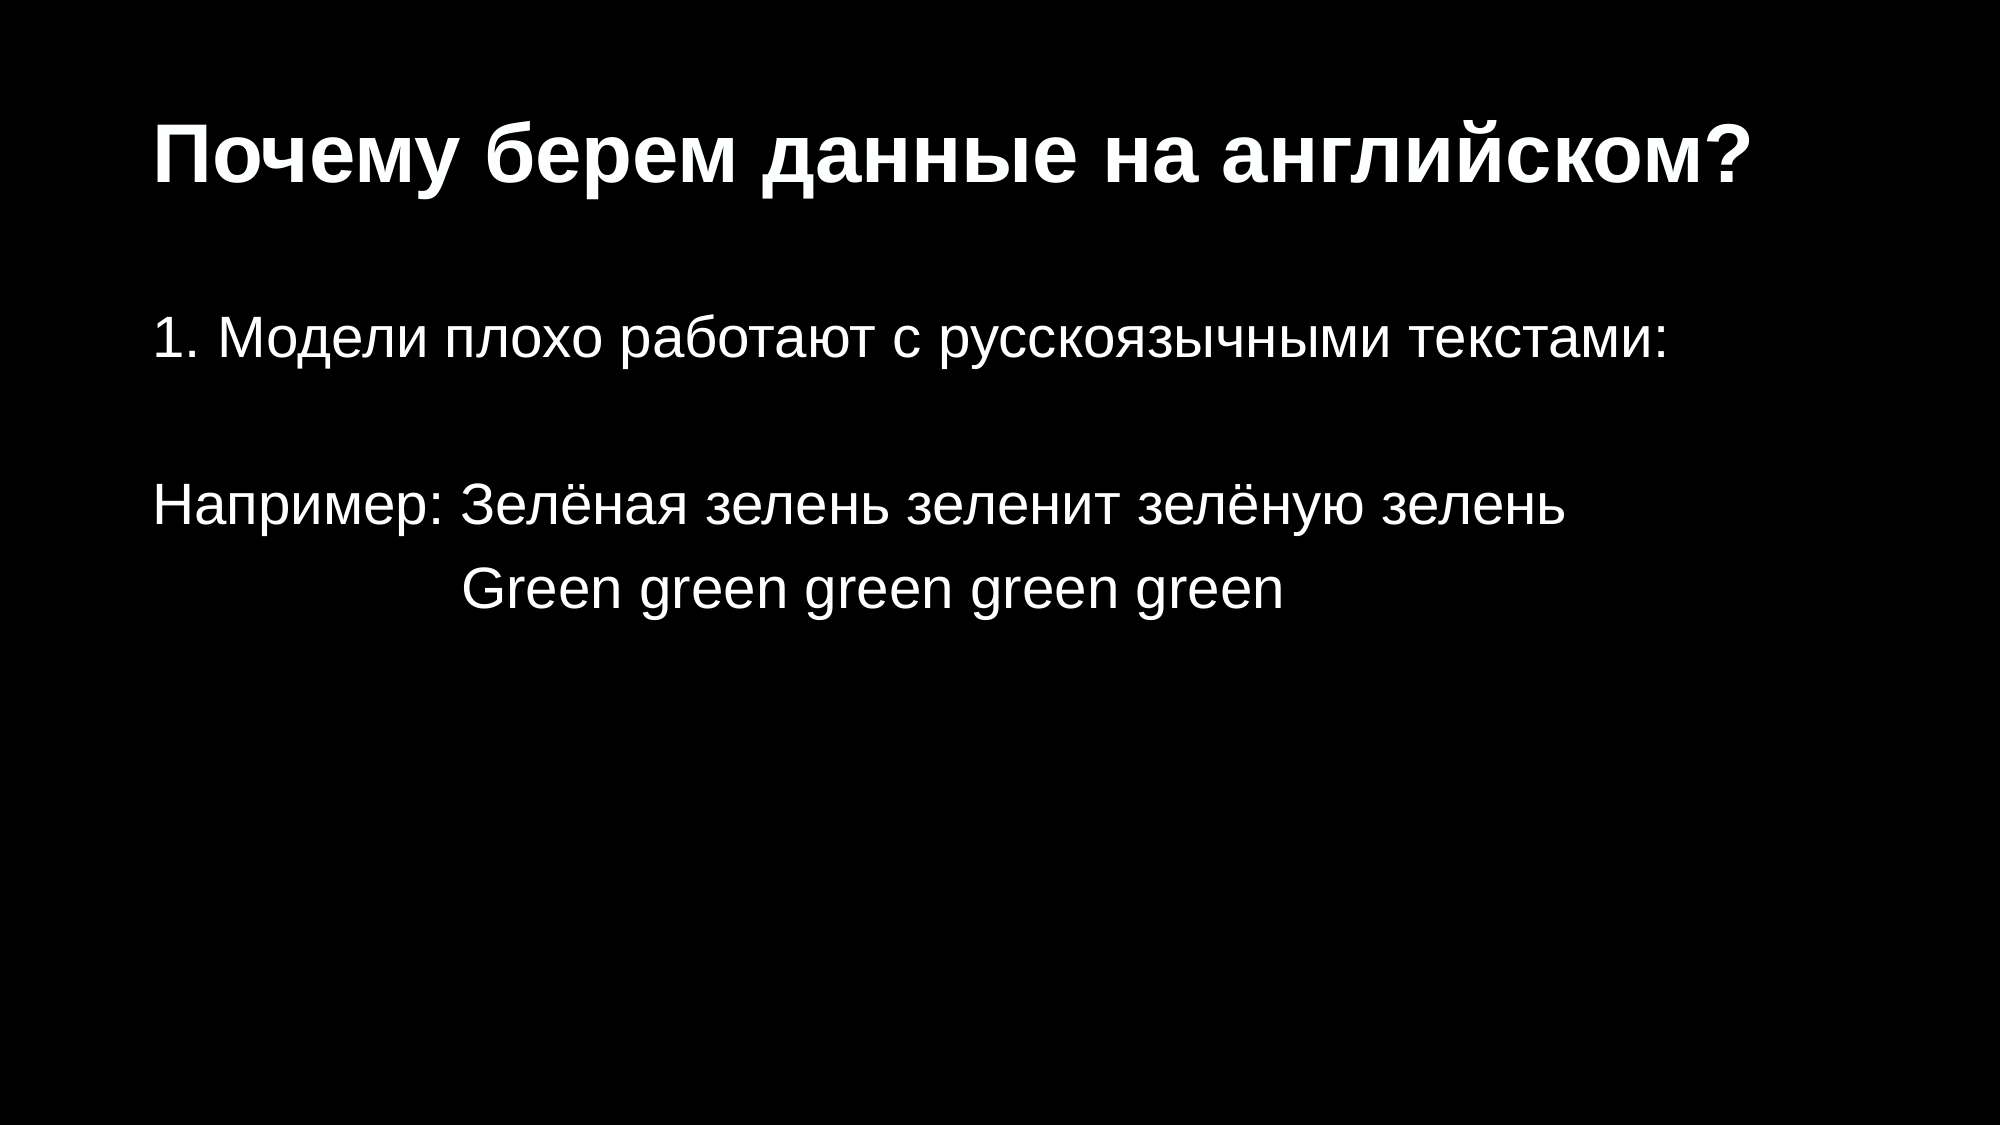

# Почему берем данные на английском?
1. Модели плохо работают с русскоязычными текстами:

Например: Зелёная зелень зеленит зелёную зелень
                   Green green green green green